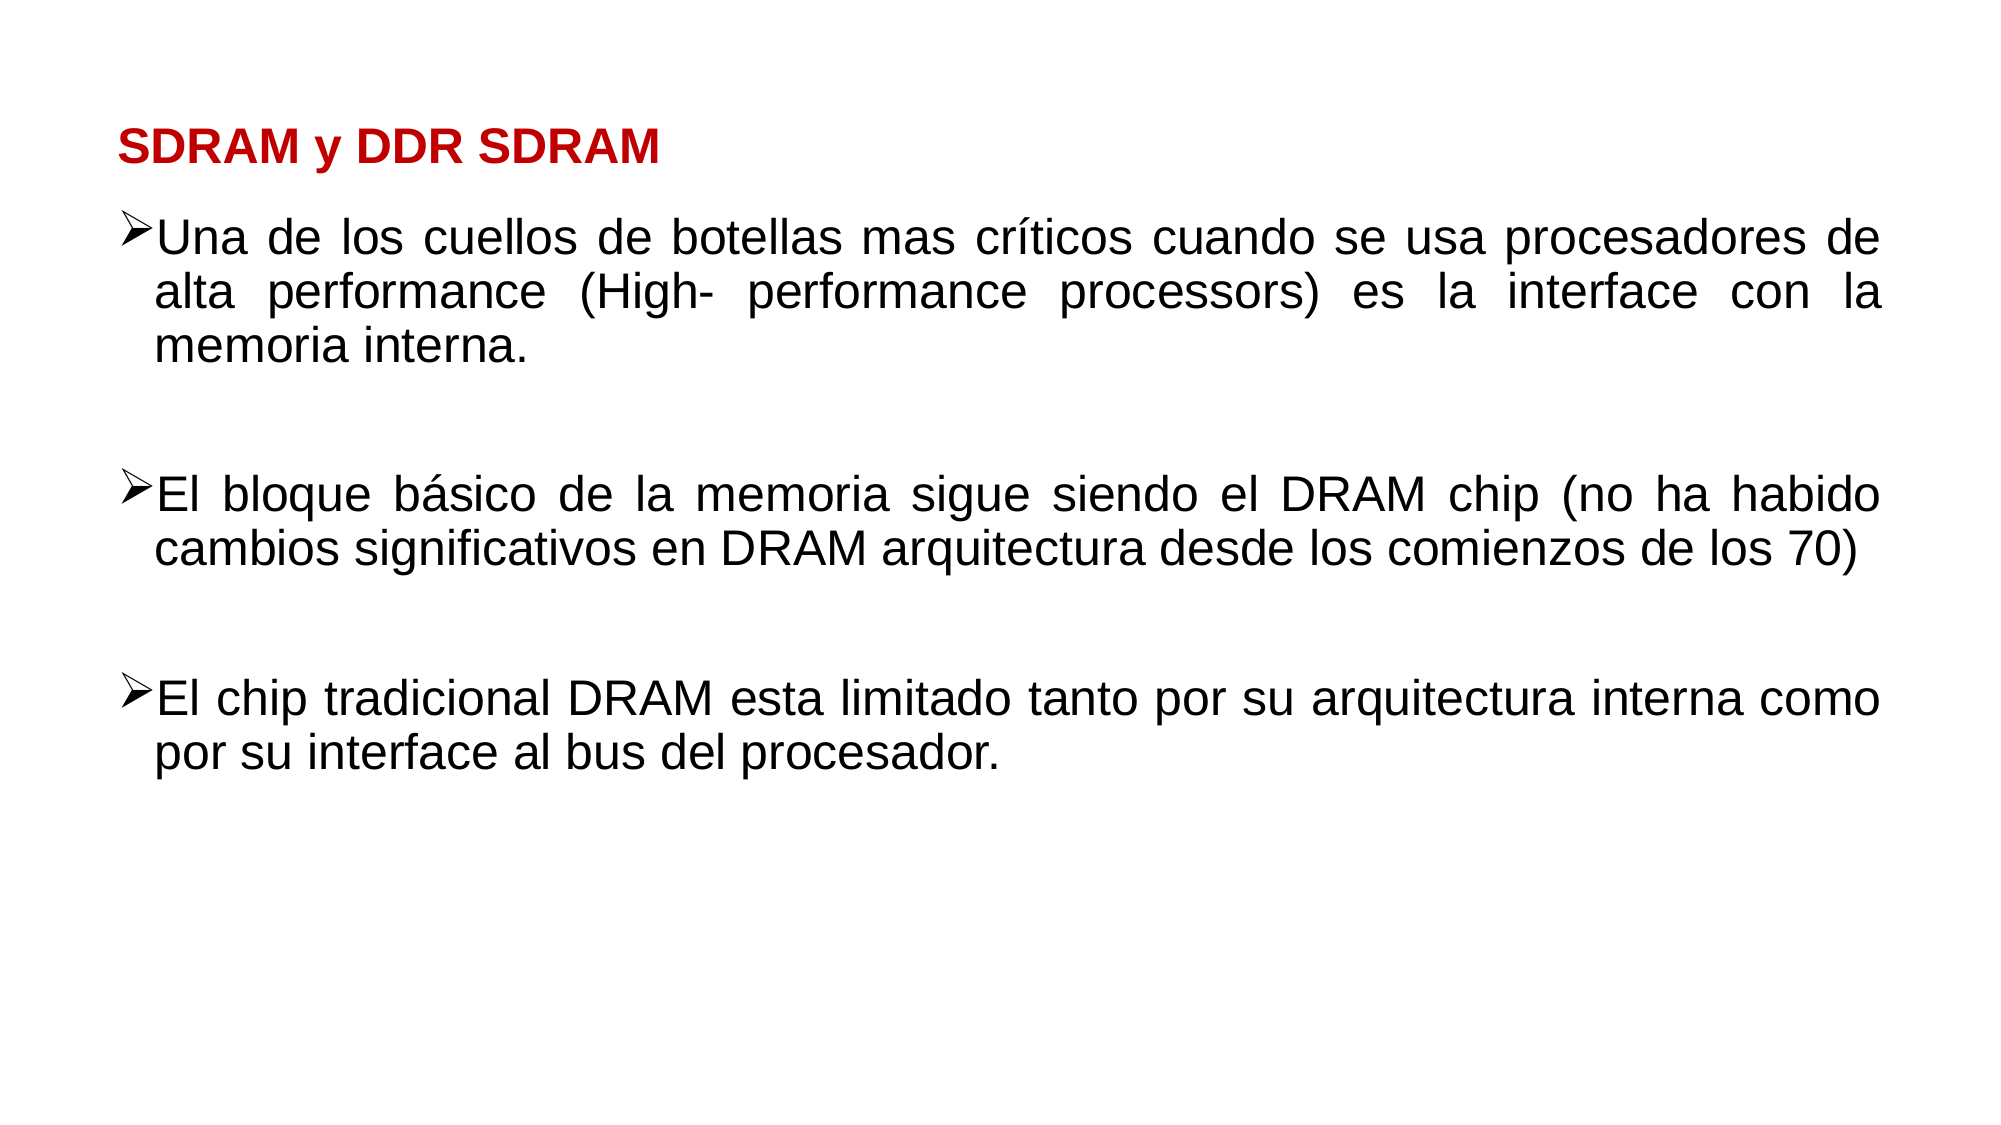

SDRAM y DDR SDRAM
Una de los cuellos de botellas mas críticos cuando se usa procesadores de alta performance (High- performance processors) es la interface con la memoria interna.

El bloque básico de la memoria sigue siendo el DRAM chip (no ha habido cambios significativos en DRAM arquitectura desde los comienzos de los 70)

El chip tradicional DRAM esta limitado tanto por su arquitectura interna como por su interface al bus del procesador.